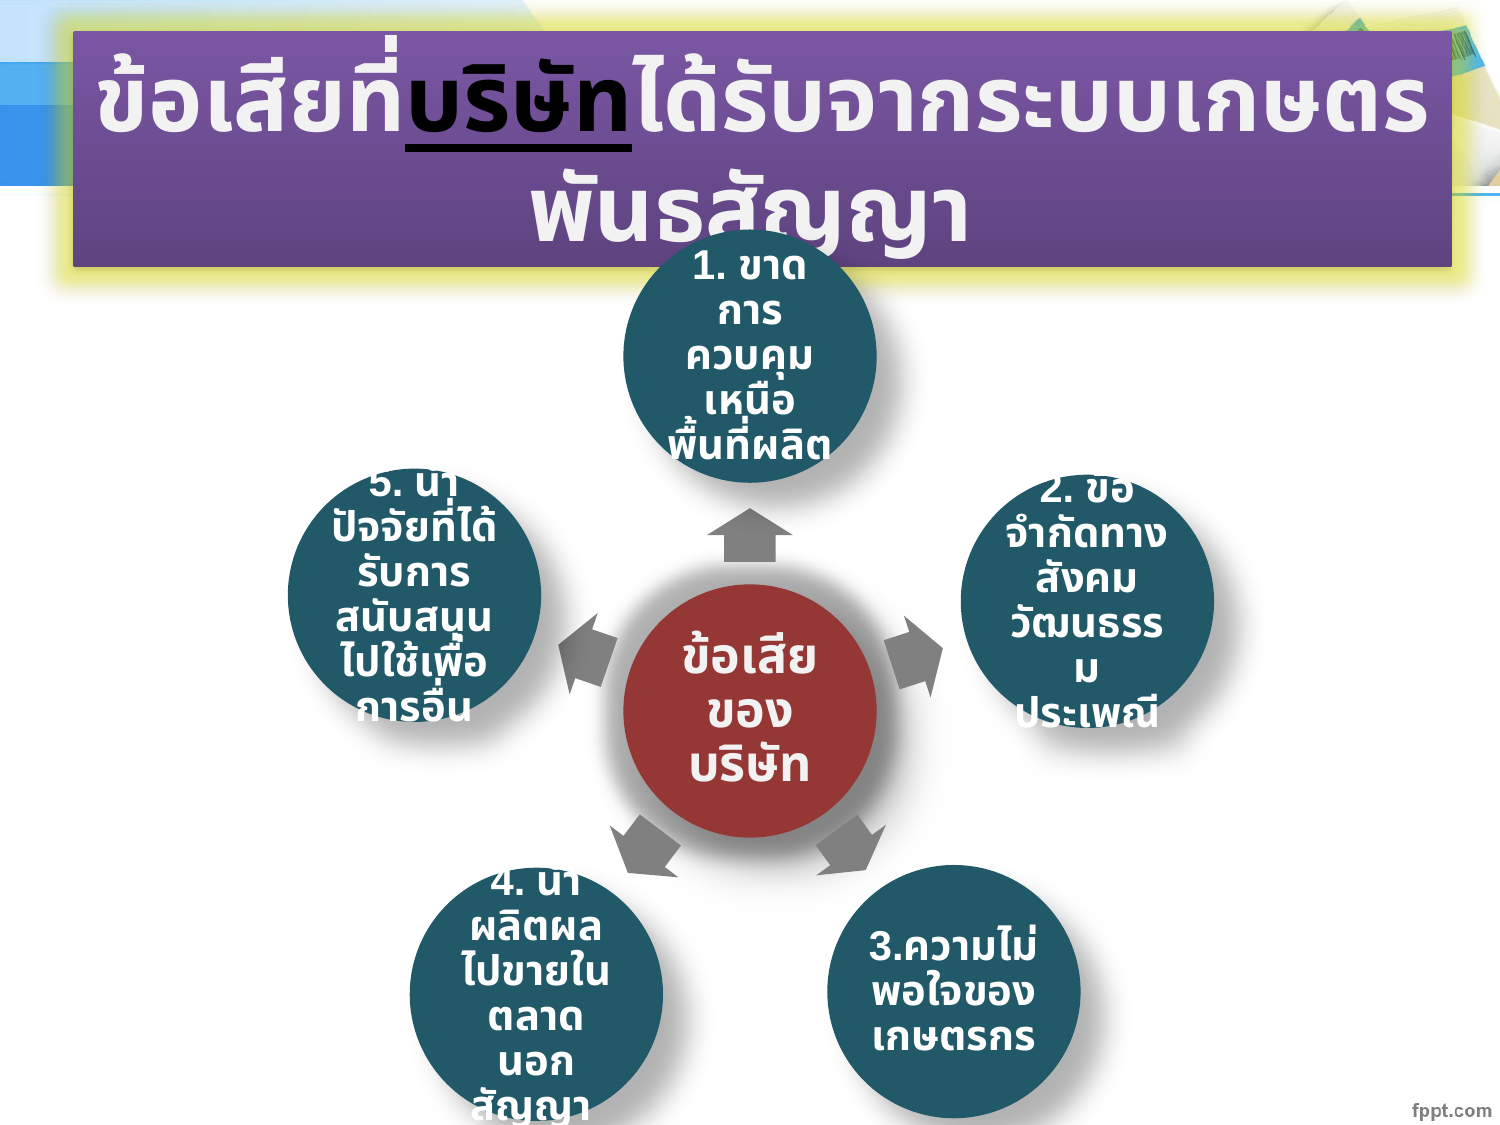

ข้อเสียที่บริษัทได้รับจากระบบเกษตรพันธสัญญา
ข้อเสียของบริษัท

1. ขาดการควบคุมเหนือพื้นที่ผลิต

2. ข้อจำกัดทางสังคมวัฒนธรรมประเพณี

3.ความไม่พอใจของเกษตรกร

4. นำผลิตผลไปขายในตลาดนอกสัญญา

5. นำปัจจัยที่ได้รับการสนับสนุนไปใช้เพื่อการอื่น